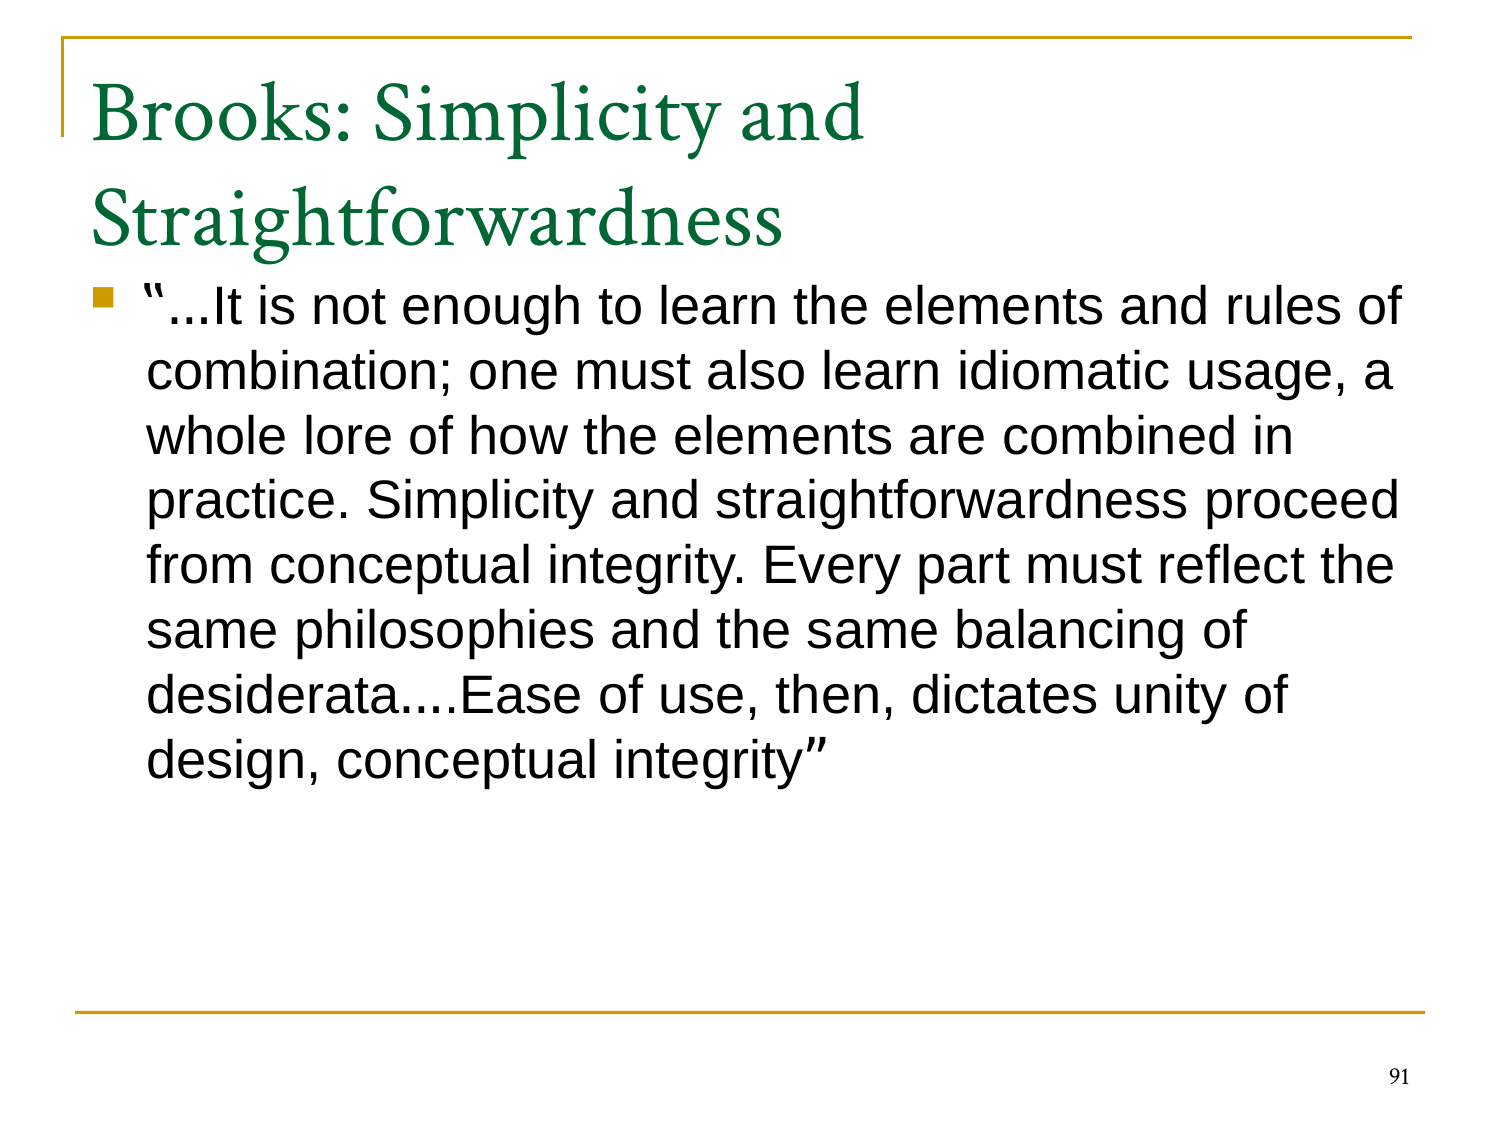

# Brooks: Simplicity and Straightforwardness
“…It is not enough to learn the elements and rules of combination; one must also learn idiomatic usage, a whole lore of how the elements are combined in practice. Simplicity and straightforwardness proceed from conceptual integrity. Every part must reflect the same philosophies and the same balancing of desiderata….Ease of use, then, dictates unity of design, conceptual integrity”
91